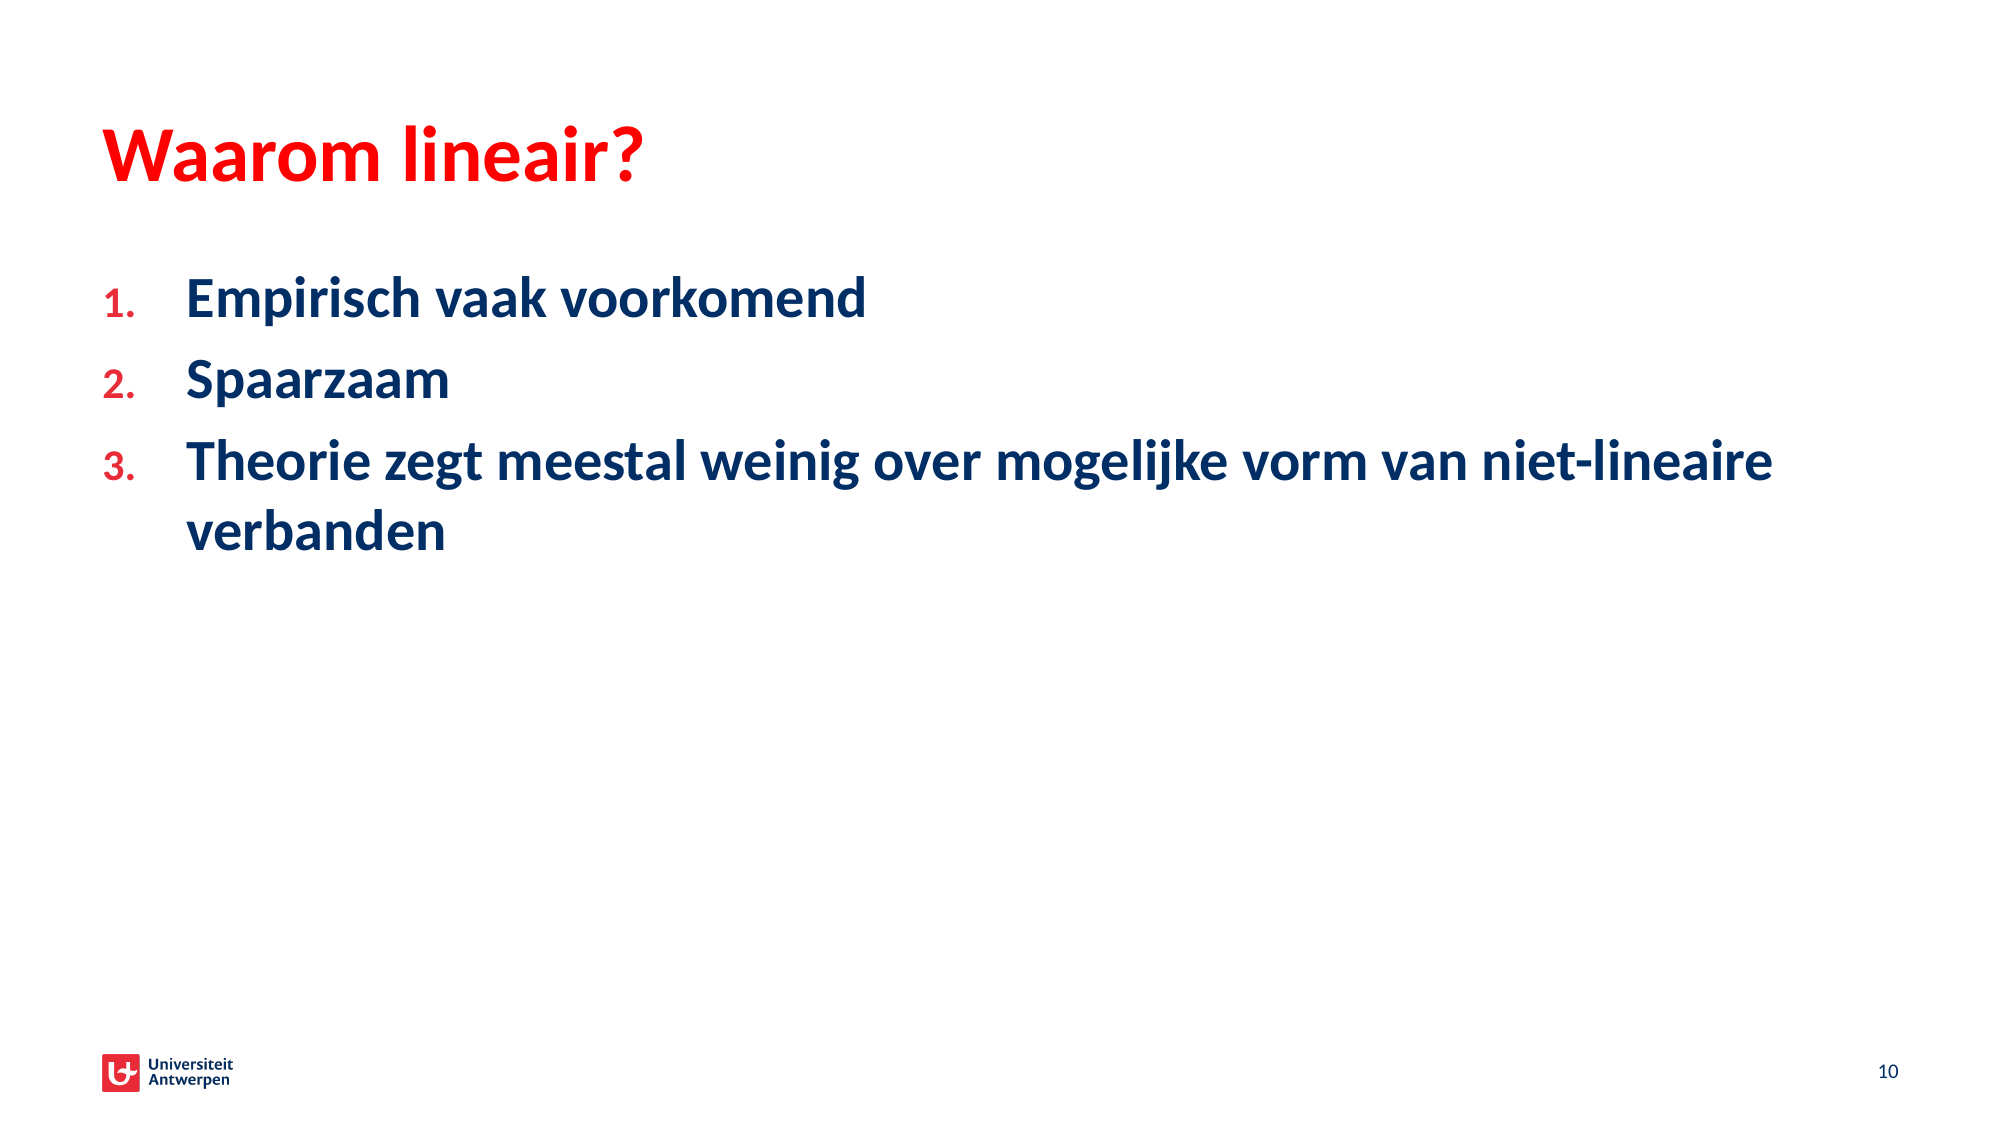

# Waarom lineair?
Empirisch vaak voorkomend
Spaarzaam
Theorie zegt meestal weinig over mogelijke vorm van niet-lineaire verbanden

10